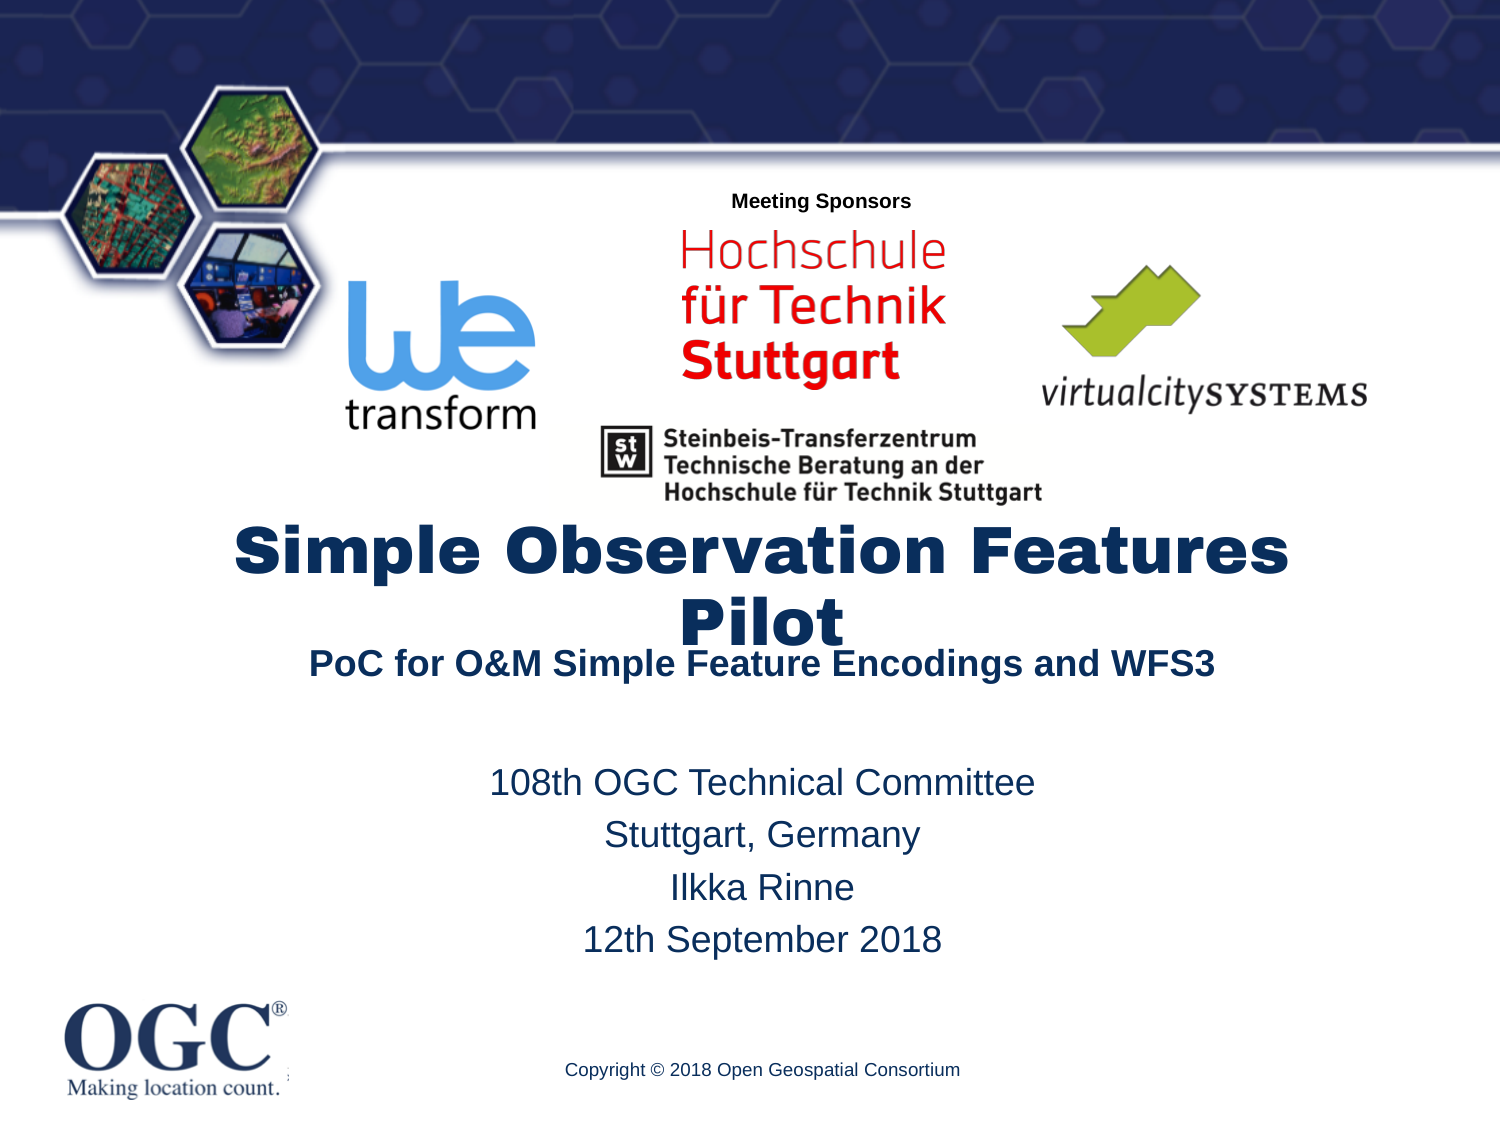

# Simple Observation Features Pilot
PoC for O&M Simple Feature Encodings and WFS3
108th OGC Technical Committee
Stuttgart, Germany
Ilkka Rinne
12th September 2018
Copyright © 2018 Open Geospatial Consortium